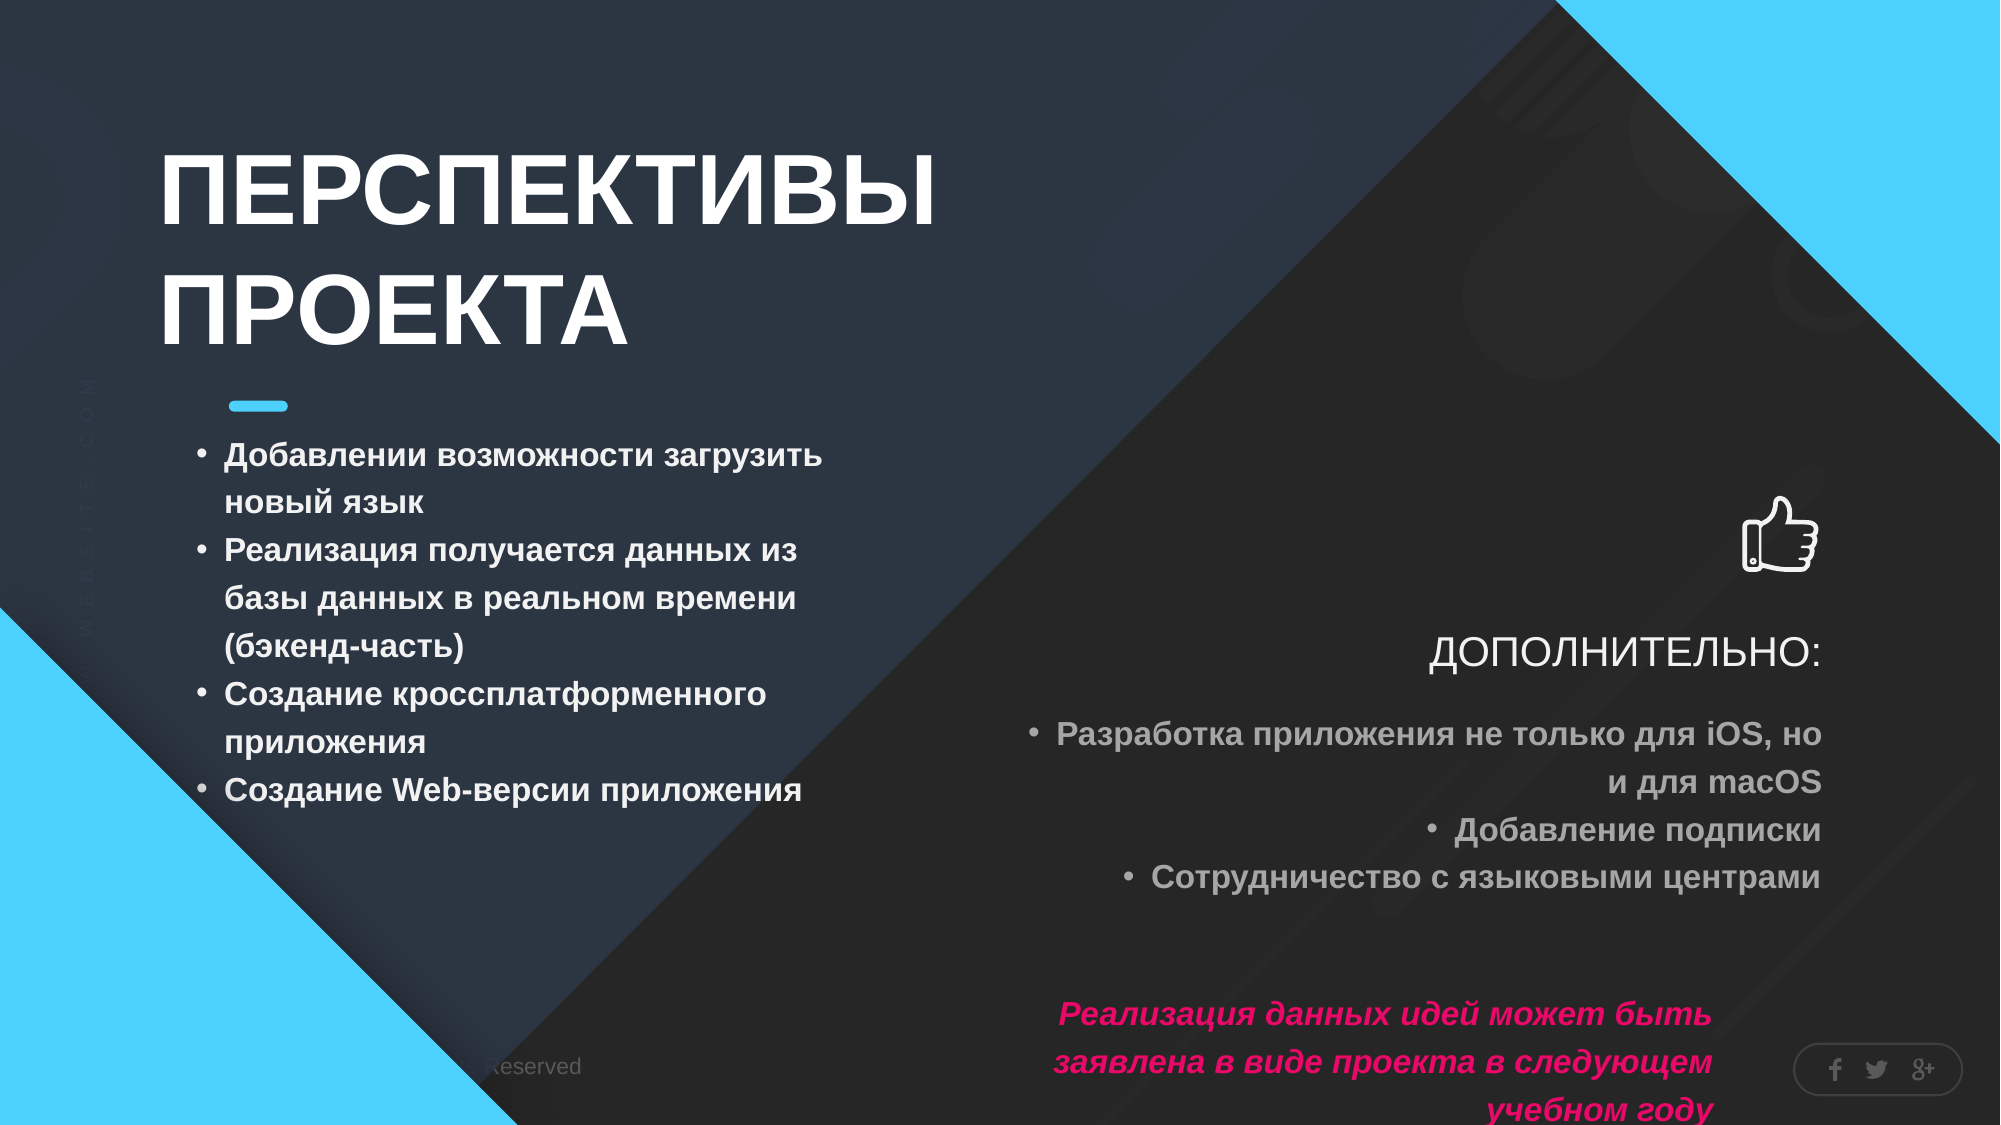

ПЕРСПЕКТИВЫ
ПРОЕКТА

Добавлении возможности загрузить новый язык
Реализация получается данных из базы данных в реальном времени (бэкенд-часть)
Создание кроссплатформенного приложения
Создание Web-версии приложения

ДОПОЛНИТЕЛЬНО:
Разработка приложения не только для iOS, но и для macOS
Добавление подписки
Сотрудничество с языковыми центрами
Реализация данных идей может быть заявлена в виде проекта в следующем учебном году